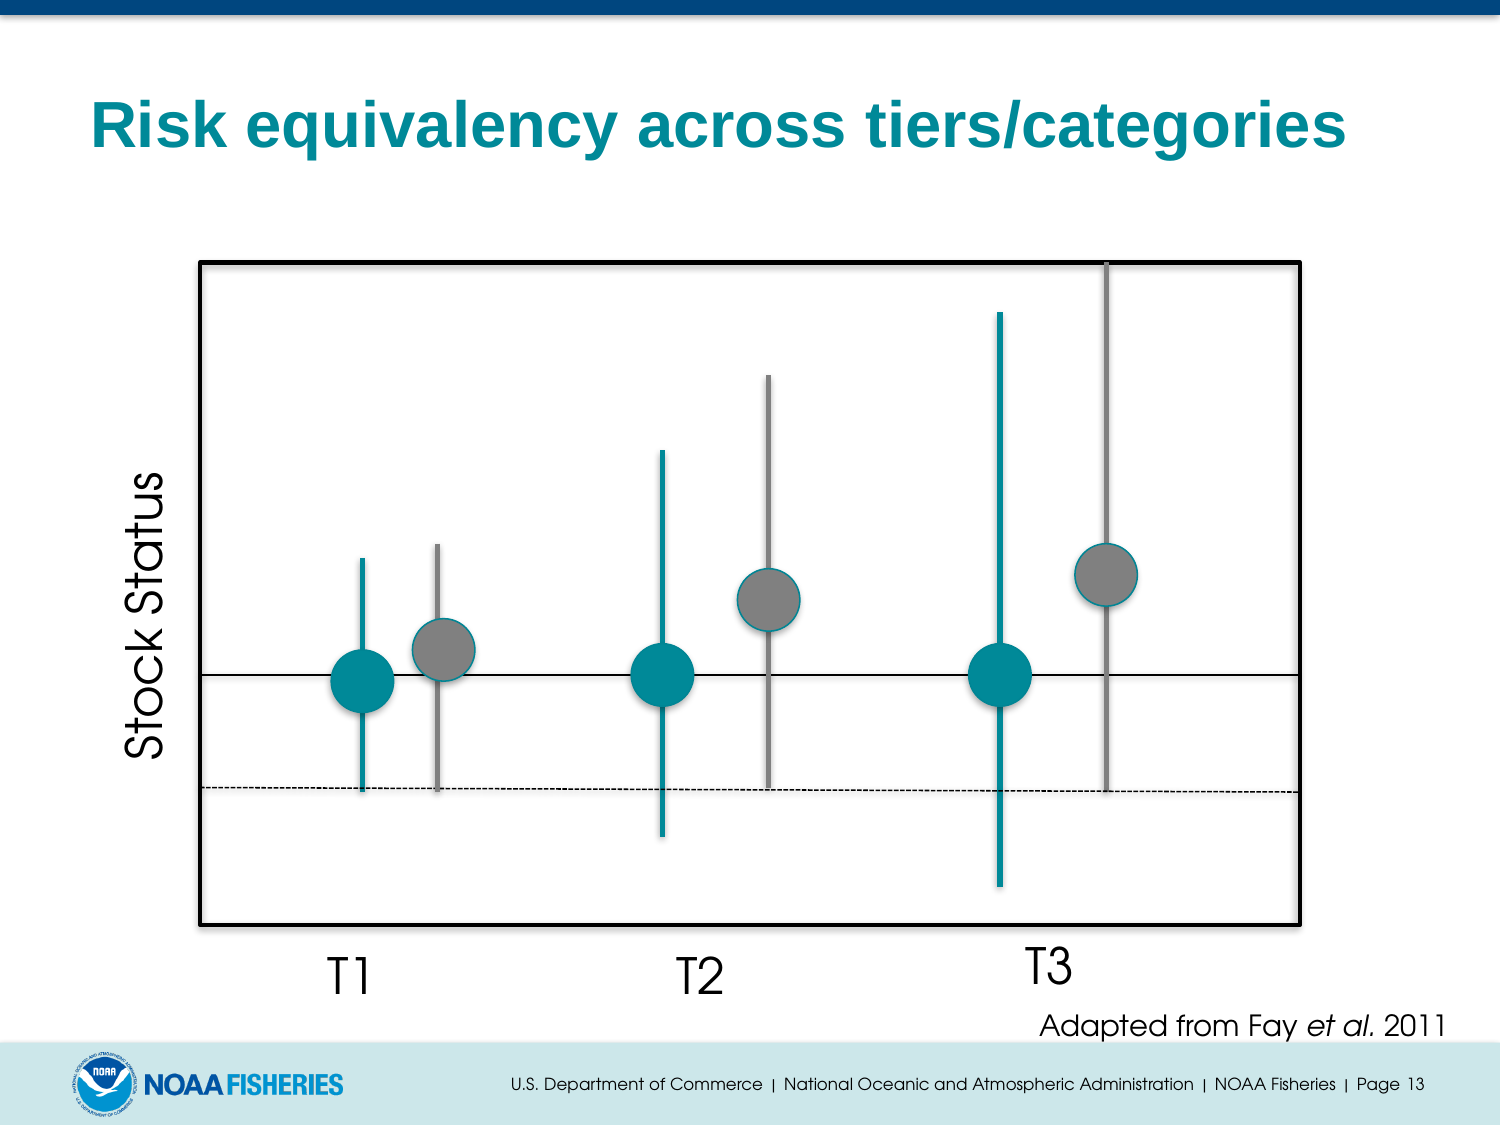

# Risk equivalency across tiers/categories

Stock Status

T3
T2
T1
Adapted from Fay et al. 2011
U.S. Department of Commerce | National Oceanic and Atmospheric Administration | NOAA Fisheries | Page 13